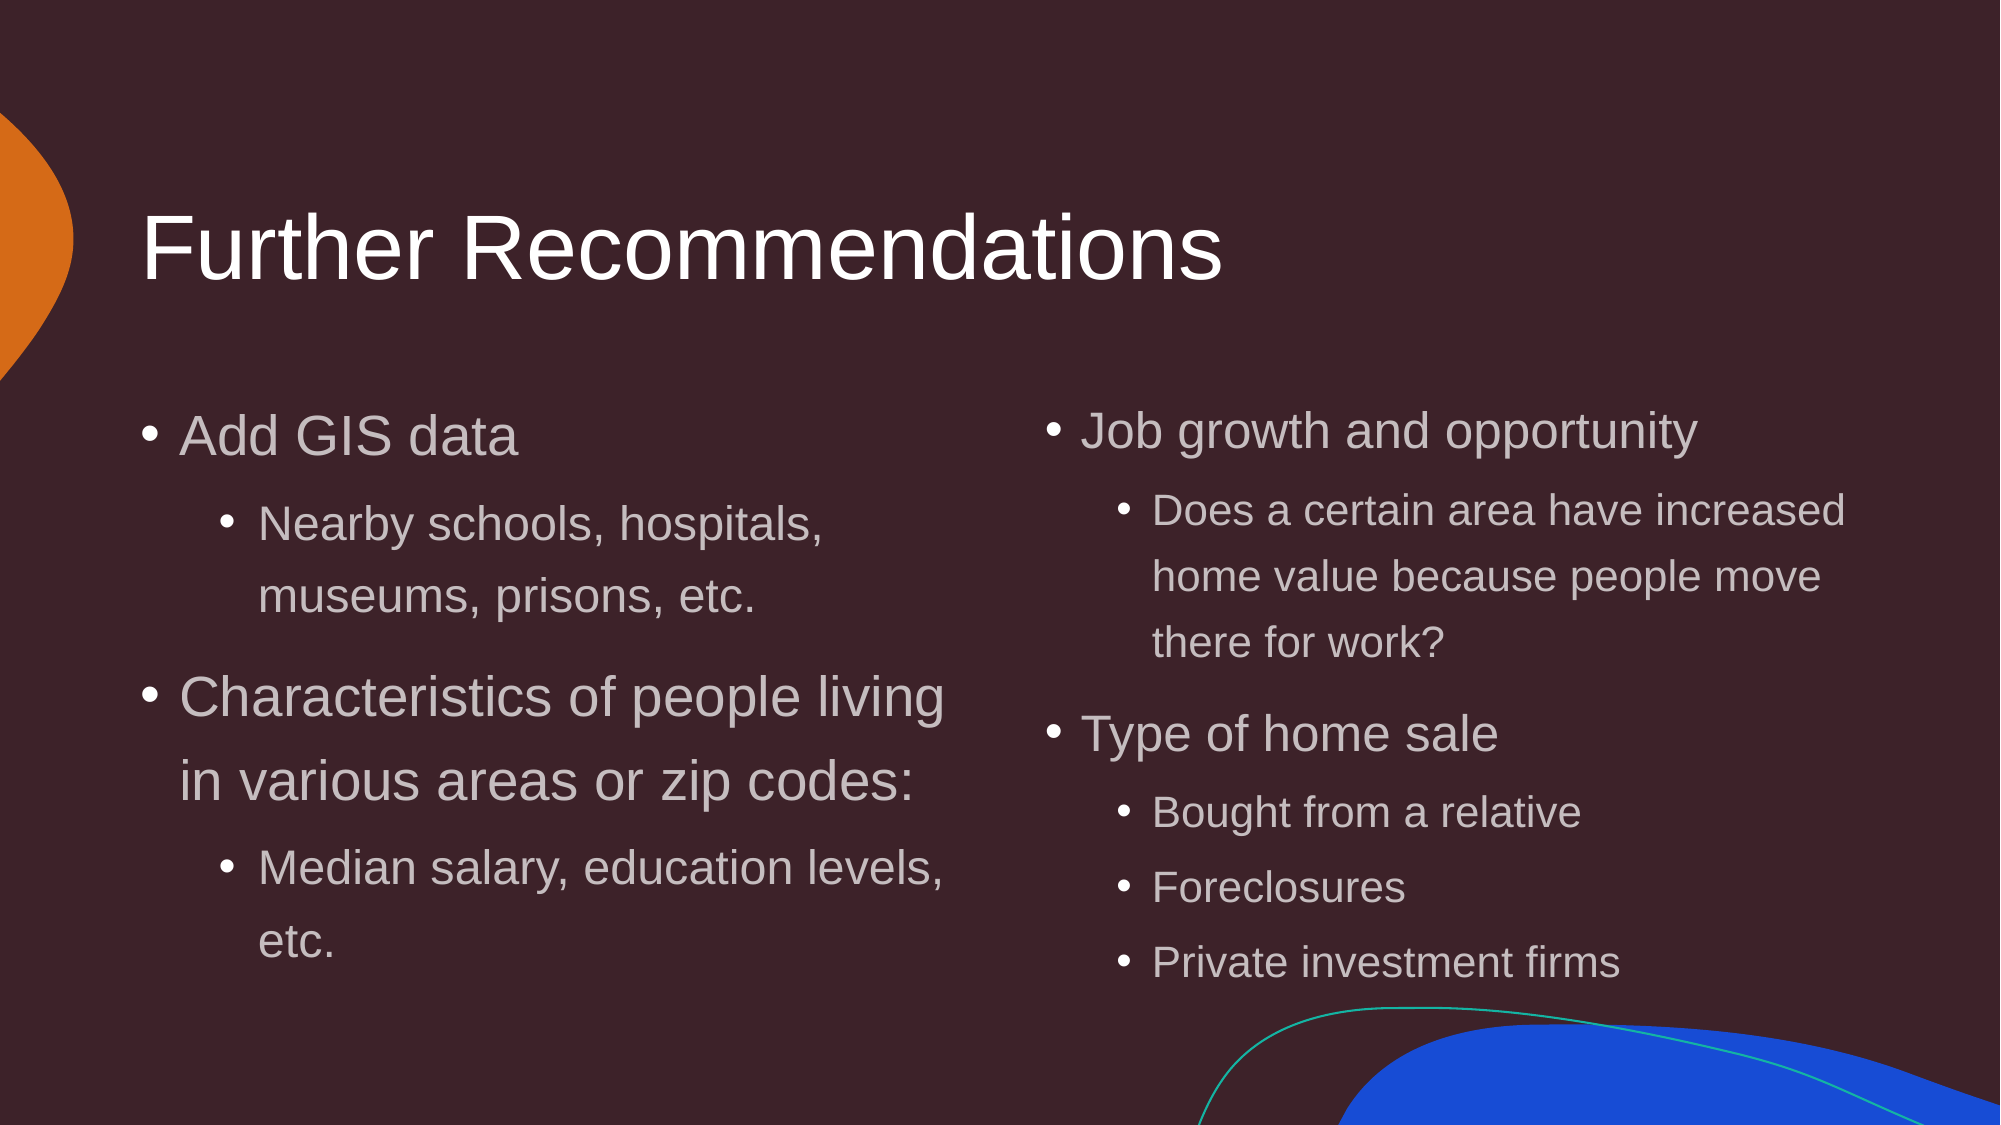

# Further Recommendations
Add GIS data
Nearby schools, hospitals, museums, prisons, etc.
Characteristics of people living in various areas or zip codes:
Median salary, education levels, etc.
Job growth and opportunity
Does a certain area have increased home value because people move there for work?
Type of home sale
Bought from a relative
Foreclosures
Private investment firms